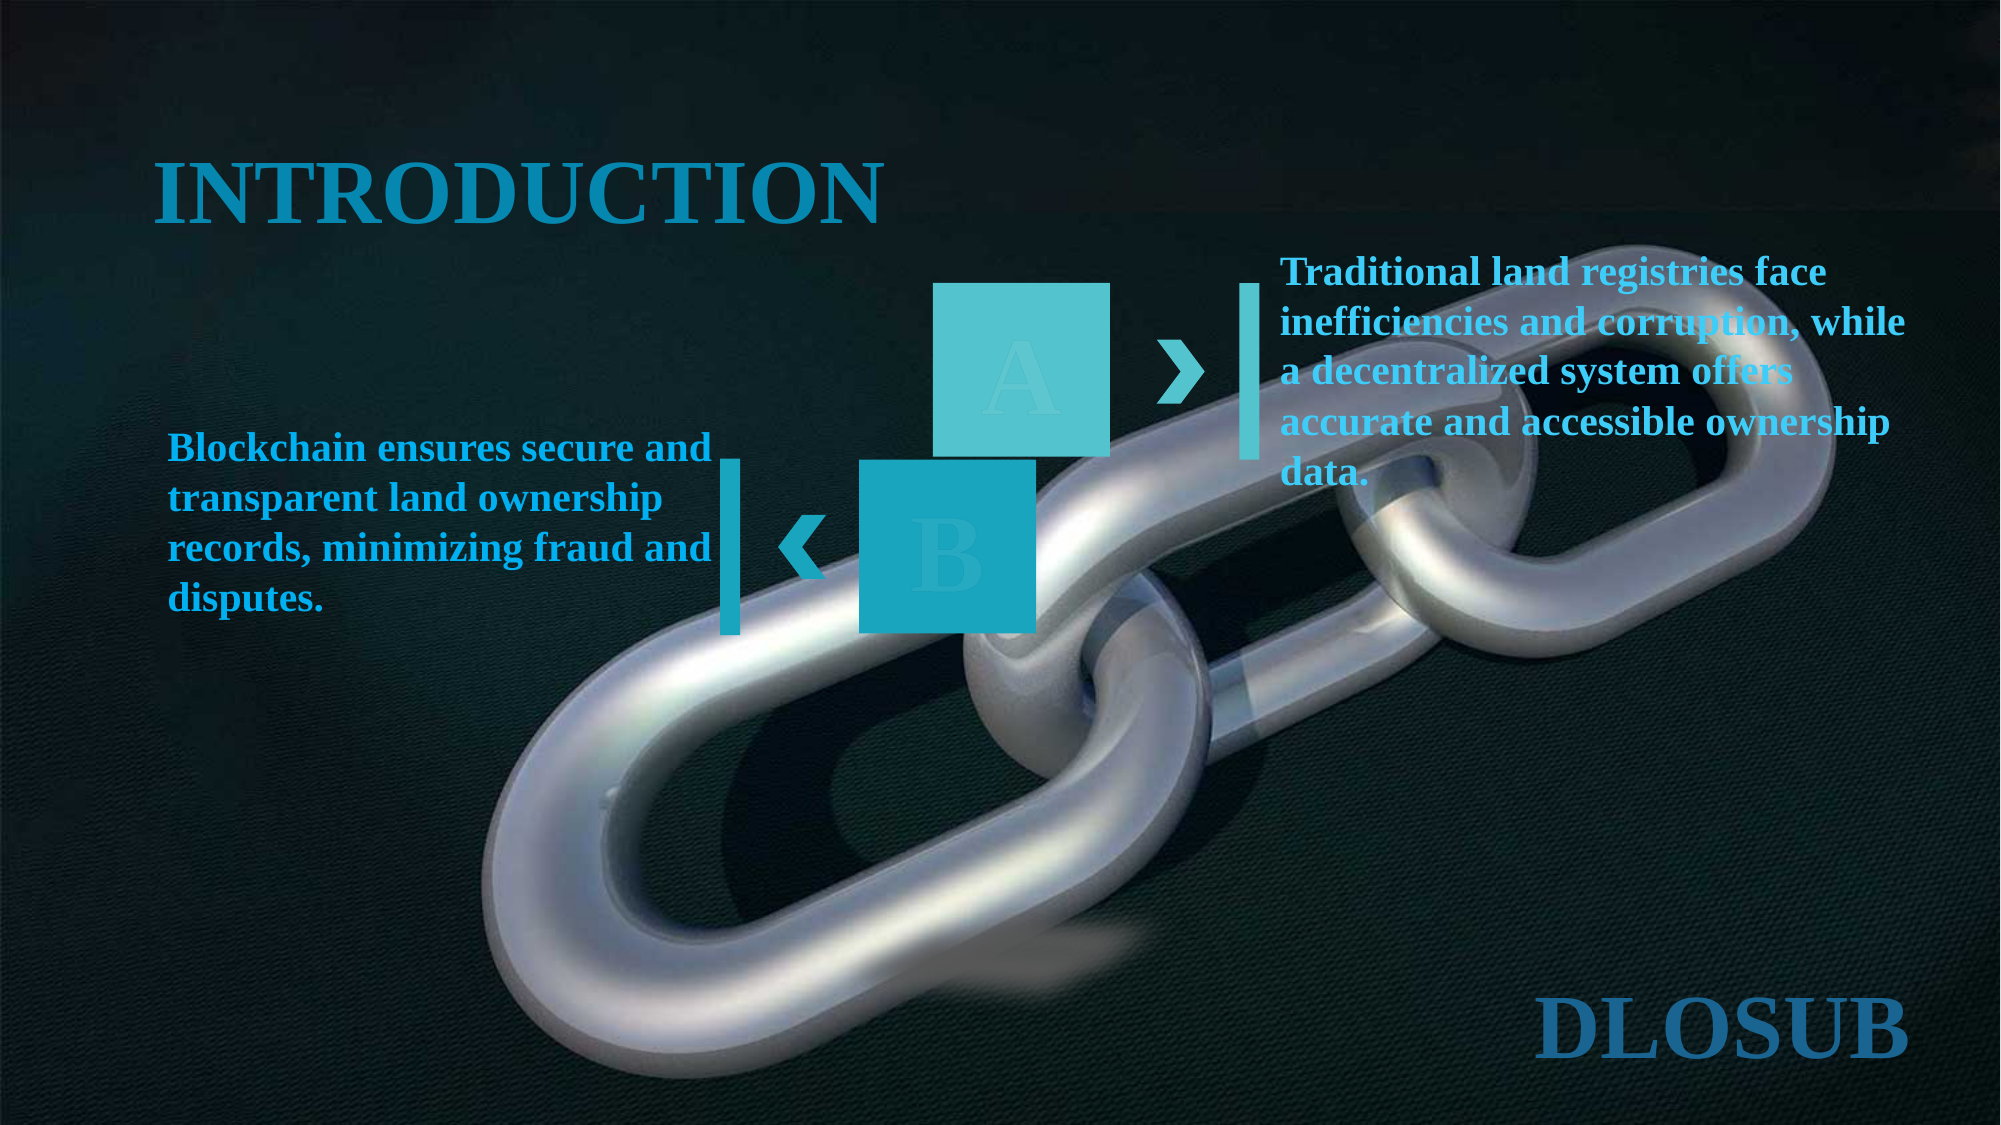

INTRODUCTION
Traditional land registries face inefficiencies and corruption, while a decentralized system offers accurate and accessible ownership data.
A
B

Blockchain ensures secure and transparent land ownership records, minimizing fraud and disputes.

DLOSUB